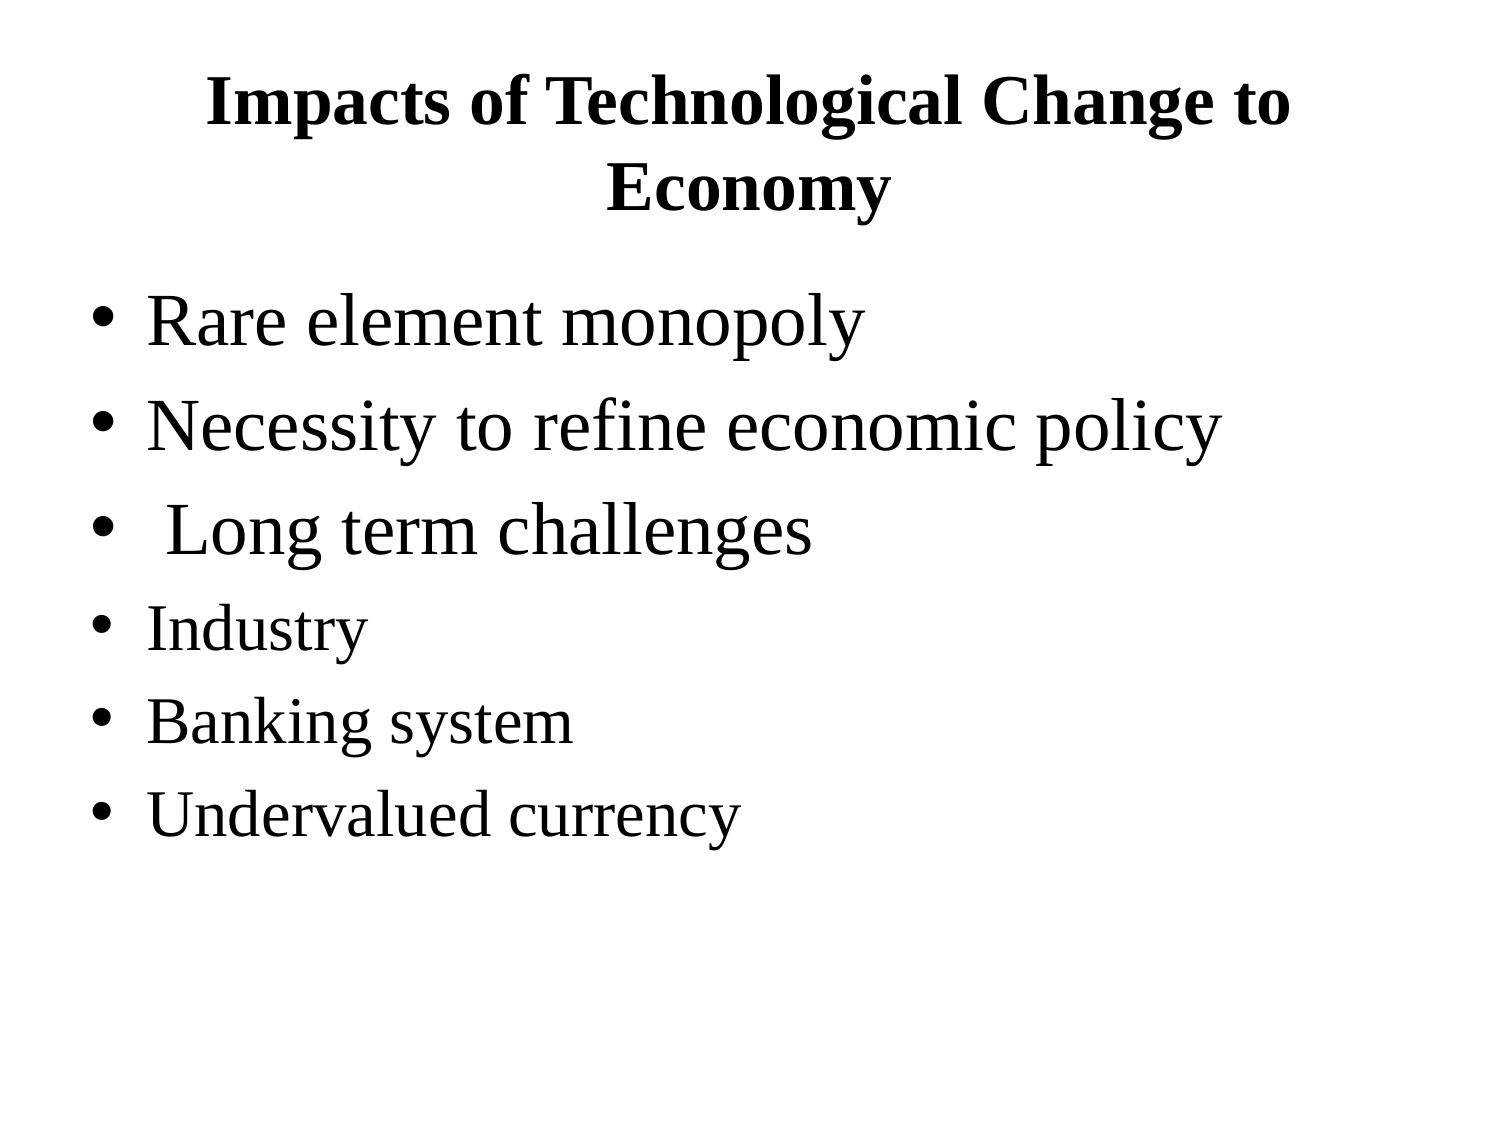

# Impacts of Technological Change to Economy
Rare element monopoly
Necessity to refine economic policy
 Long term challenges
Industry
Banking system
Undervalued currency